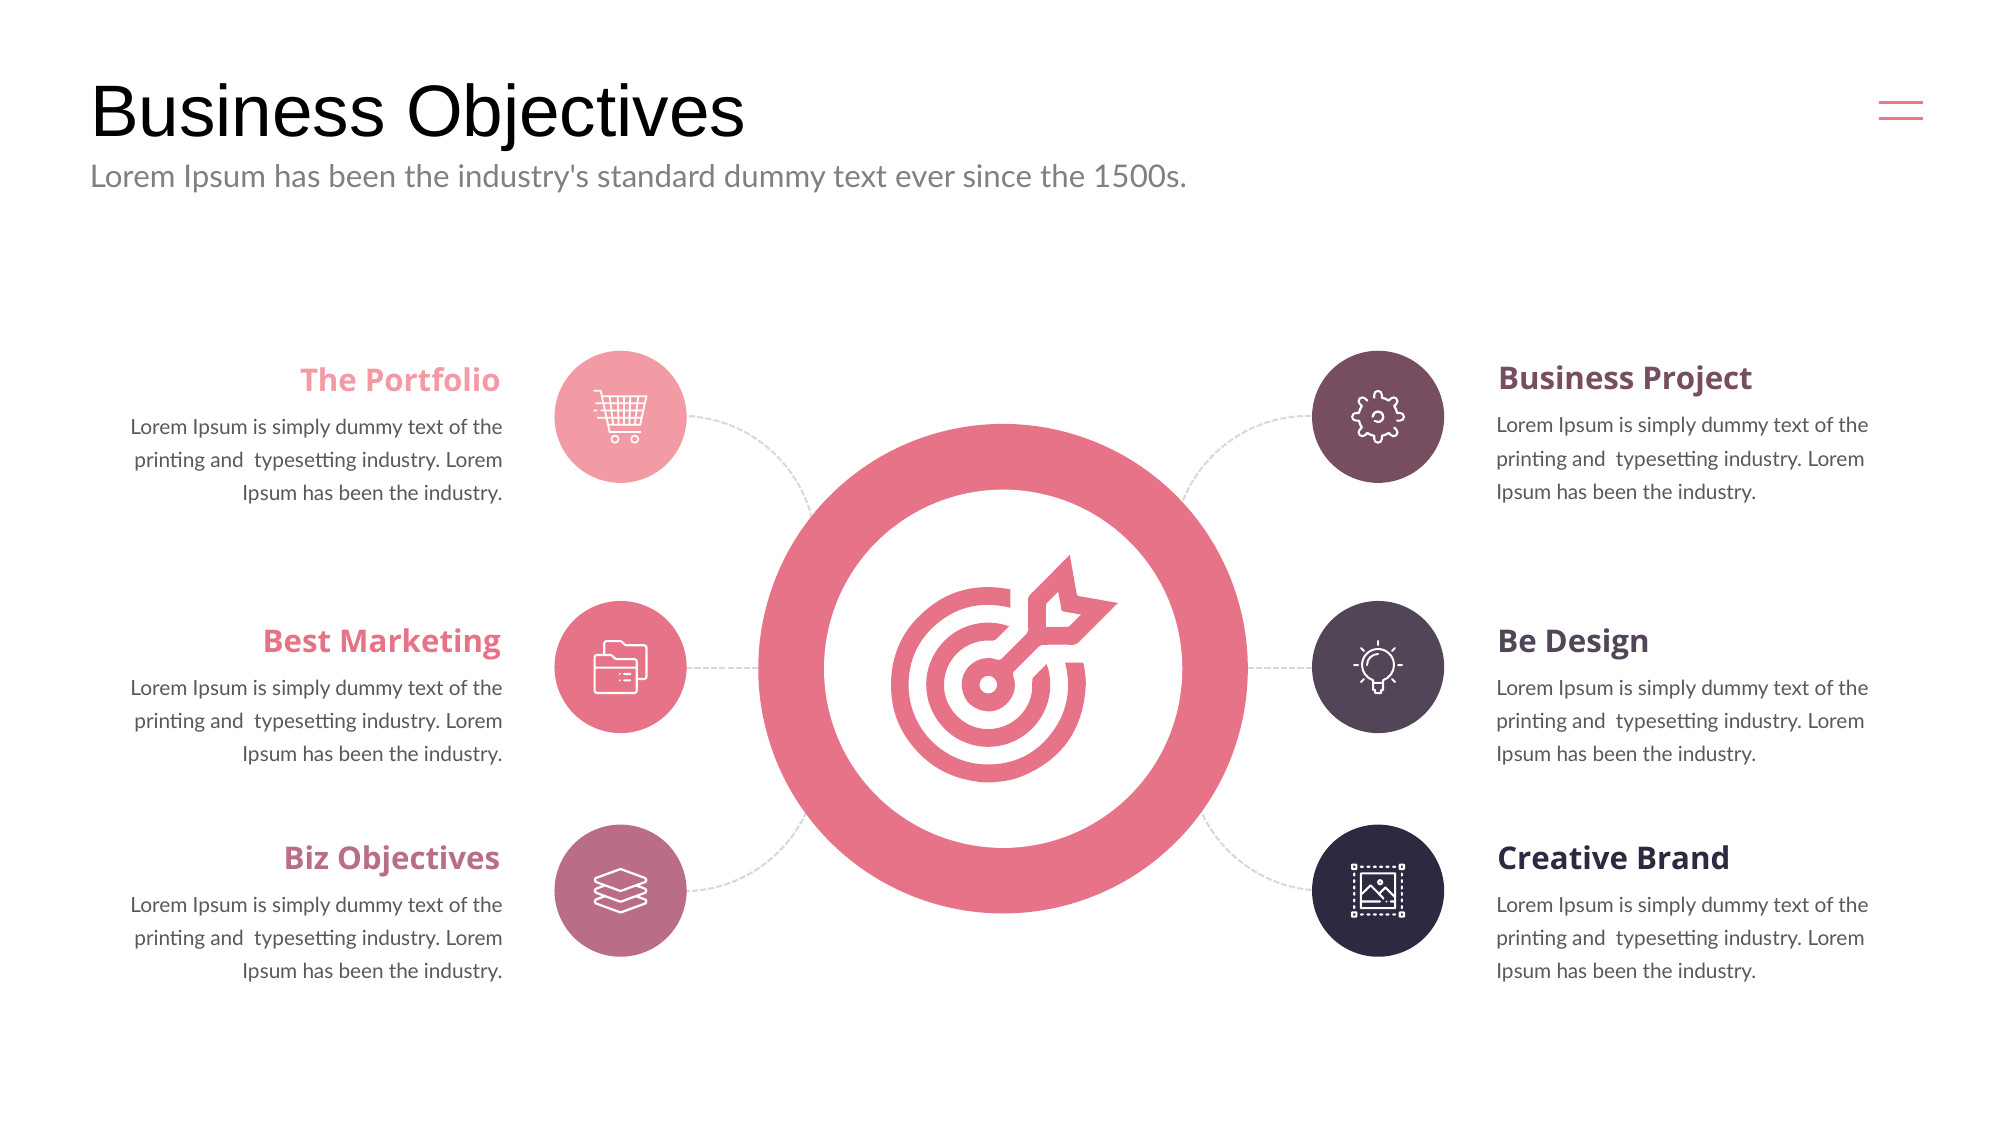

# Business Objectives
Lorem Ipsum has been the industry's standard dummy text ever since the 1500s.

Business Project
The Portfolio

Lorem Ipsum is simply dummy text of the printing and  typesetting industry. Lorem Ipsum has been the industry.
Lorem Ipsum is simply dummy text of the printing and  typesetting industry. Lorem Ipsum has been the industry.

Best Marketing
Be Design

Lorem Ipsum is simply dummy text of the printing and  typesetting industry. Lorem Ipsum has been the industry.
Lorem Ipsum is simply dummy text of the printing and  typesetting industry. Lorem Ipsum has been the industry.

Biz Objectives
Creative Brand

Lorem Ipsum is simply dummy text of the printing and  typesetting industry. Lorem Ipsum has been the industry.
Lorem Ipsum is simply dummy text of the printing and  typesetting industry. Lorem Ipsum has been the industry.